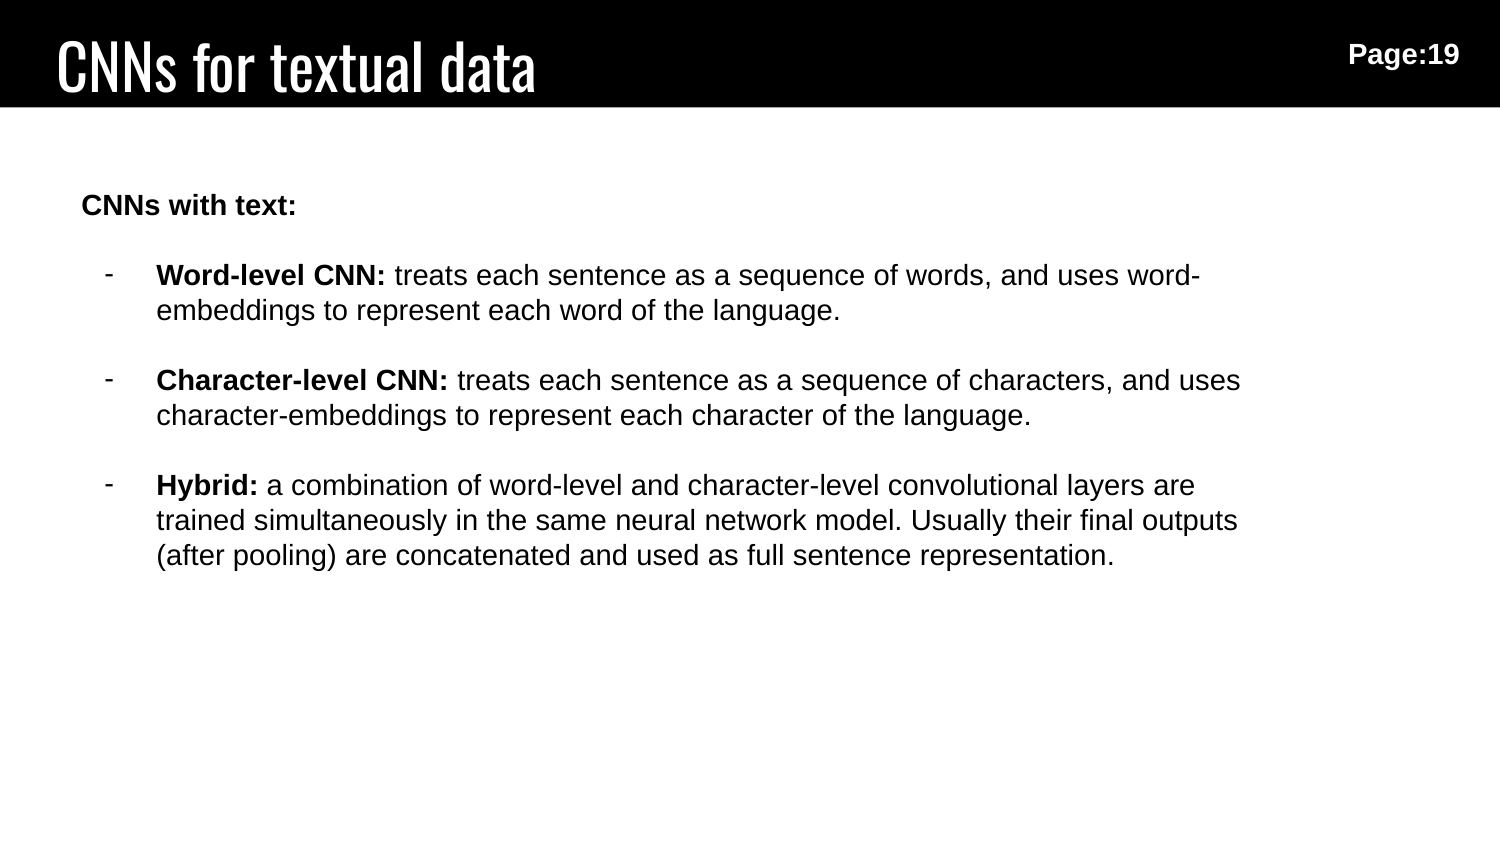

CNNs for textual data
Page:19

CNNs with text:

Word-level CNN: treats each sentence as a sequence of words, and uses word-embeddings to represent each word of the language.

Character-level CNN: treats each sentence as a sequence of characters, and uses character-embeddings to represent each character of the language.

Hybrid: a combination of word-level and character-level convolutional layers are trained simultaneously in the same neural network model. Usually their final outputs (after pooling) are concatenated and used as full sentence representation.